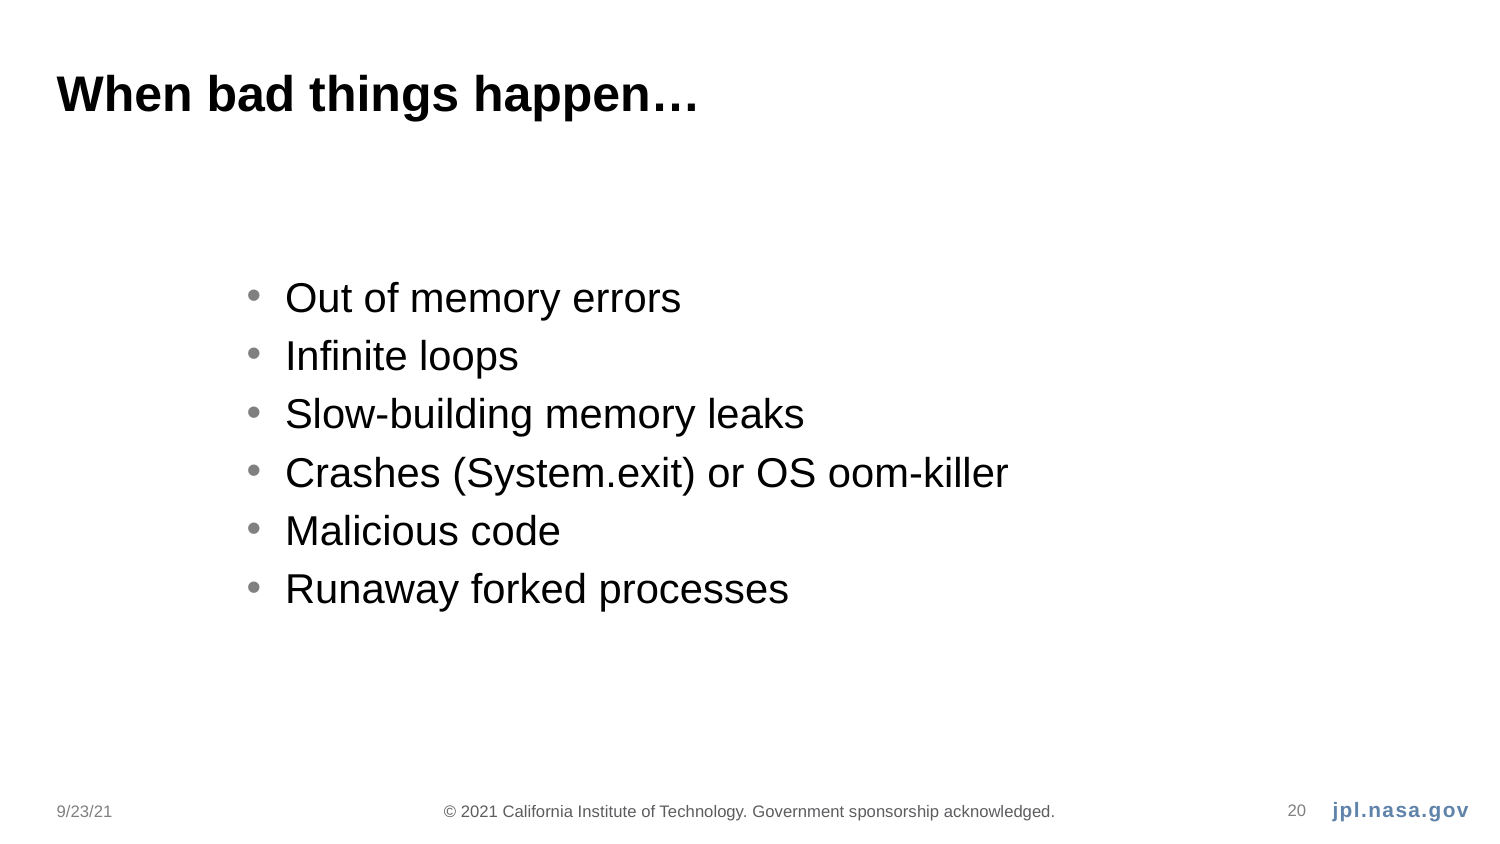

# When bad things happen…
Out of memory errors
Infinite loops
Slow-building memory leaks
Crashes (System.exit) or OS oom-killer
Malicious code
Runaway forked processes
9/23/21
© 2021 California Institute of Technology. Government sponsorship acknowledged.
20